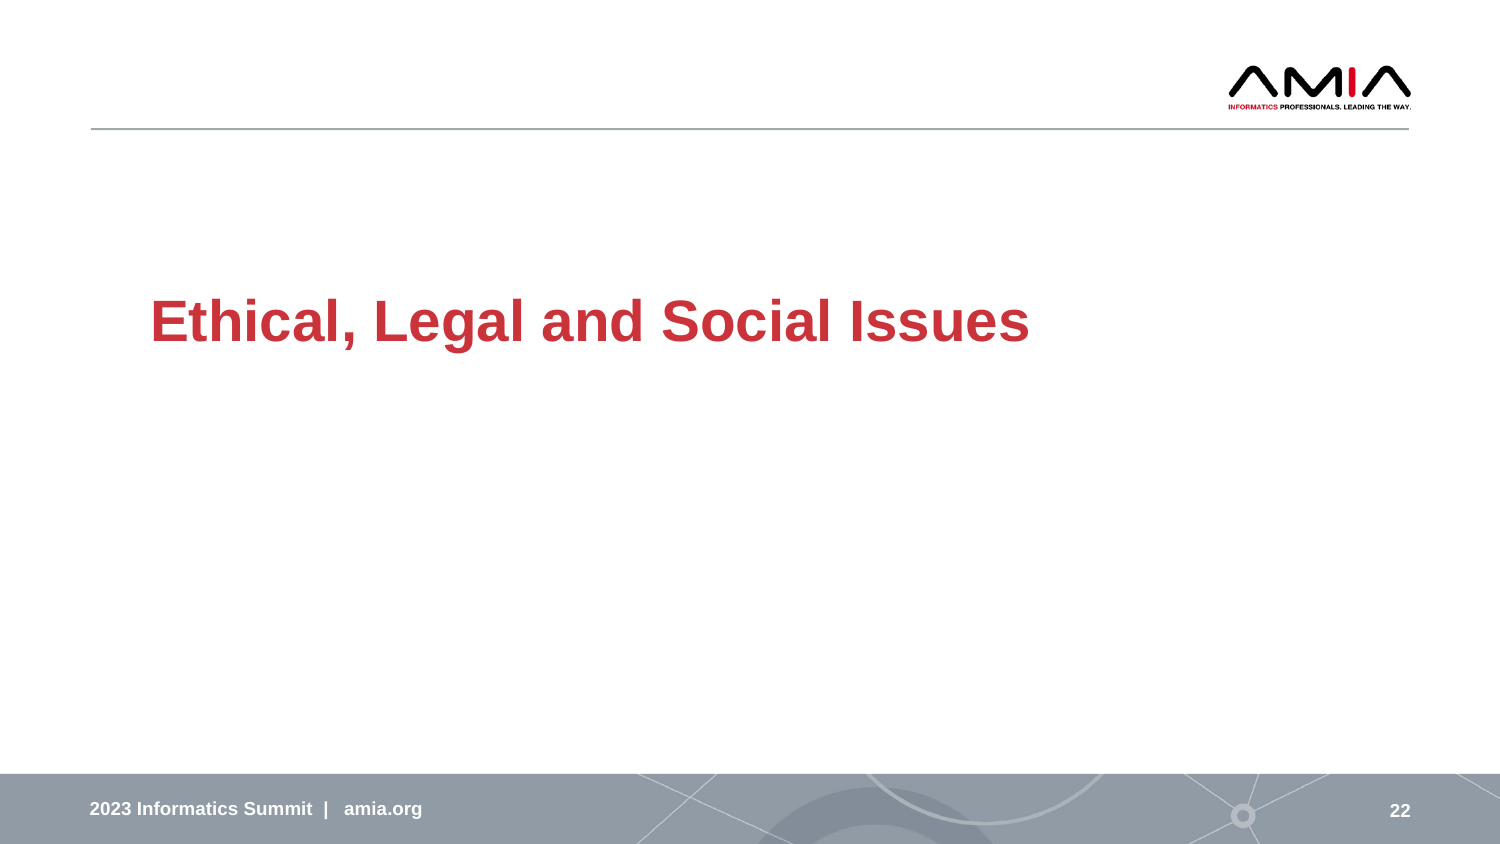

# Ethical, Legal and Social Issues
2023 Informatics Summit  |   amia.org
22